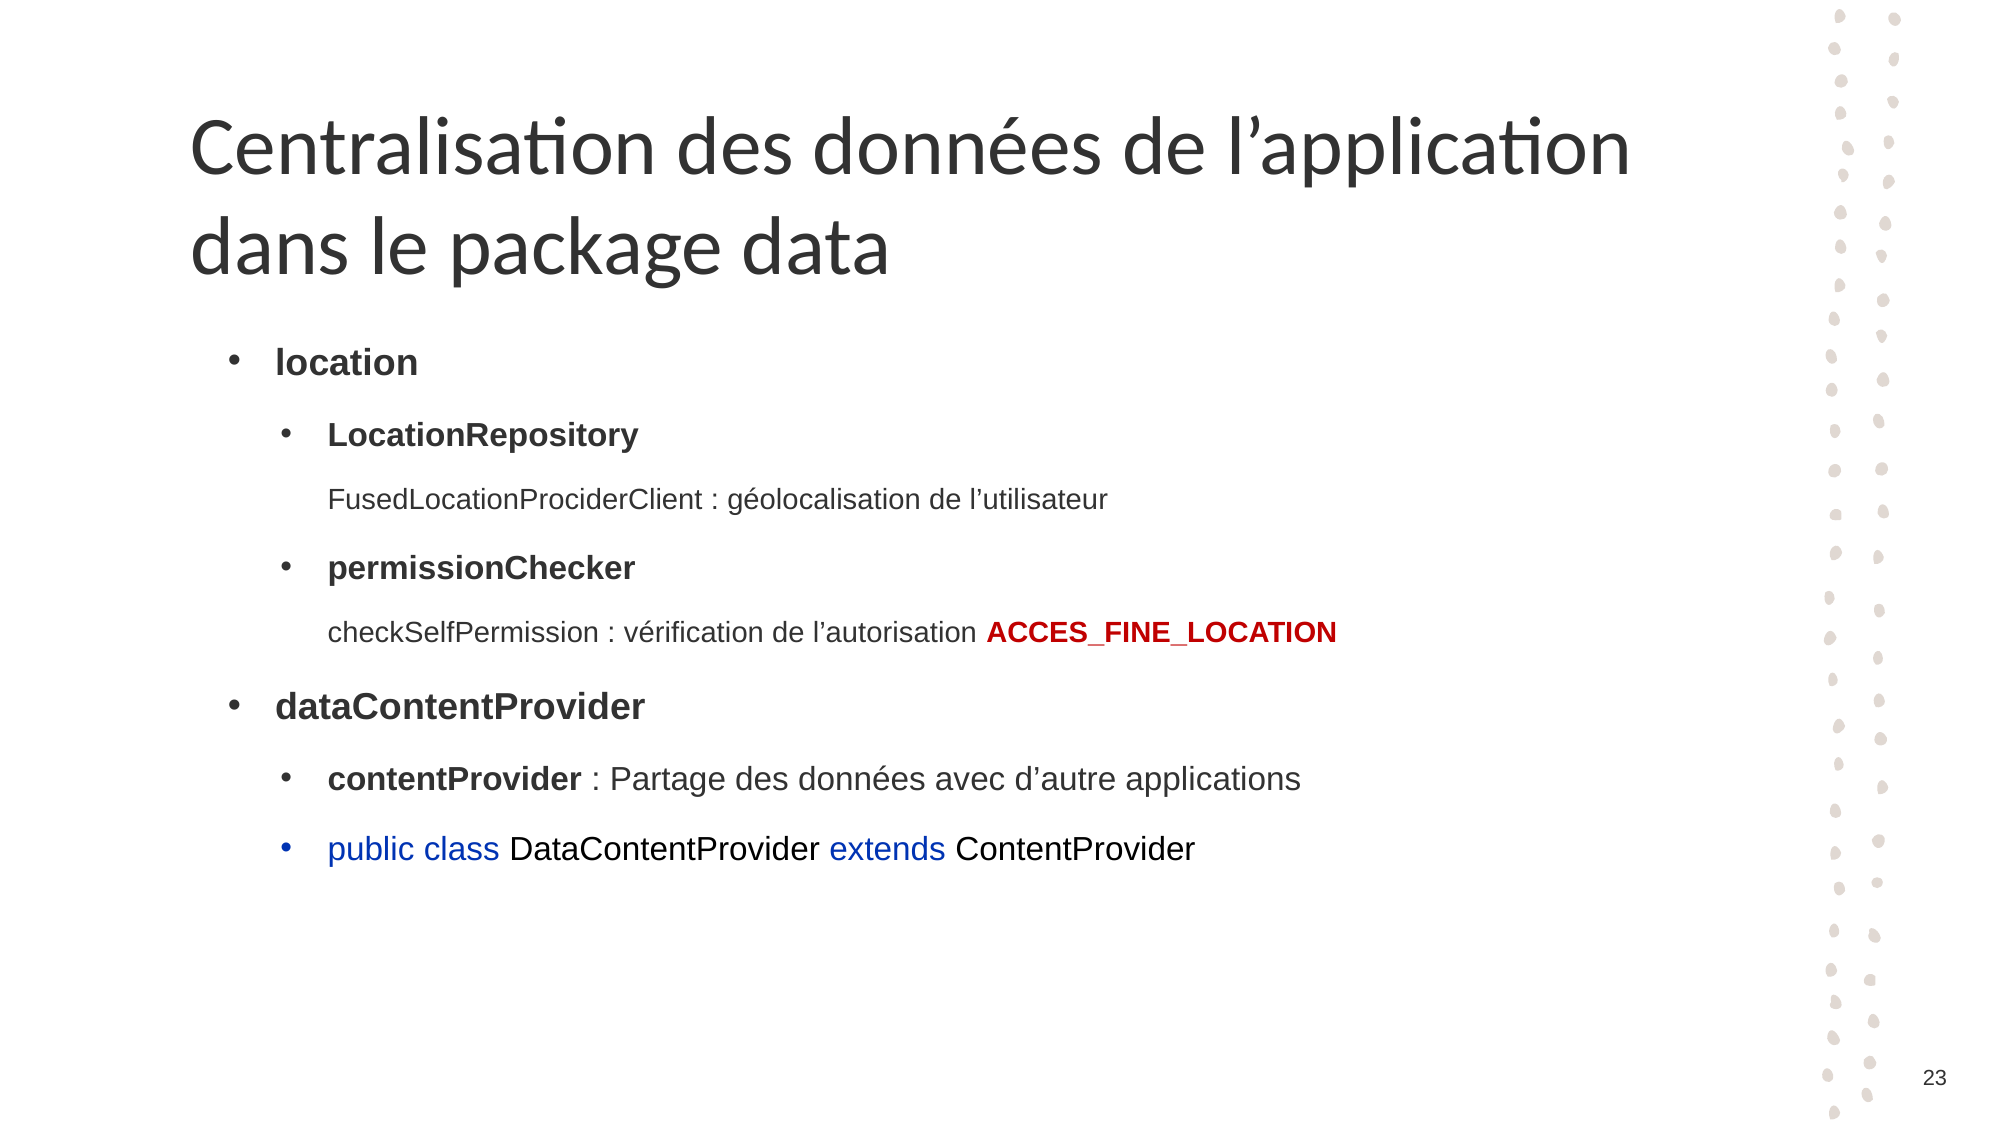

# Centralisation des données de l’application dans le package data
location
LocationRepository
FusedLocationProciderClient : géolocalisation de l’utilisateur
permissionChecker
checkSelfPermission : vérification de l’autorisation ACCES_FINE_LOCATION
dataContentProvider
contentProvider : Partage des données avec d’autre applications
public class DataContentProvider extends ContentProvider

23